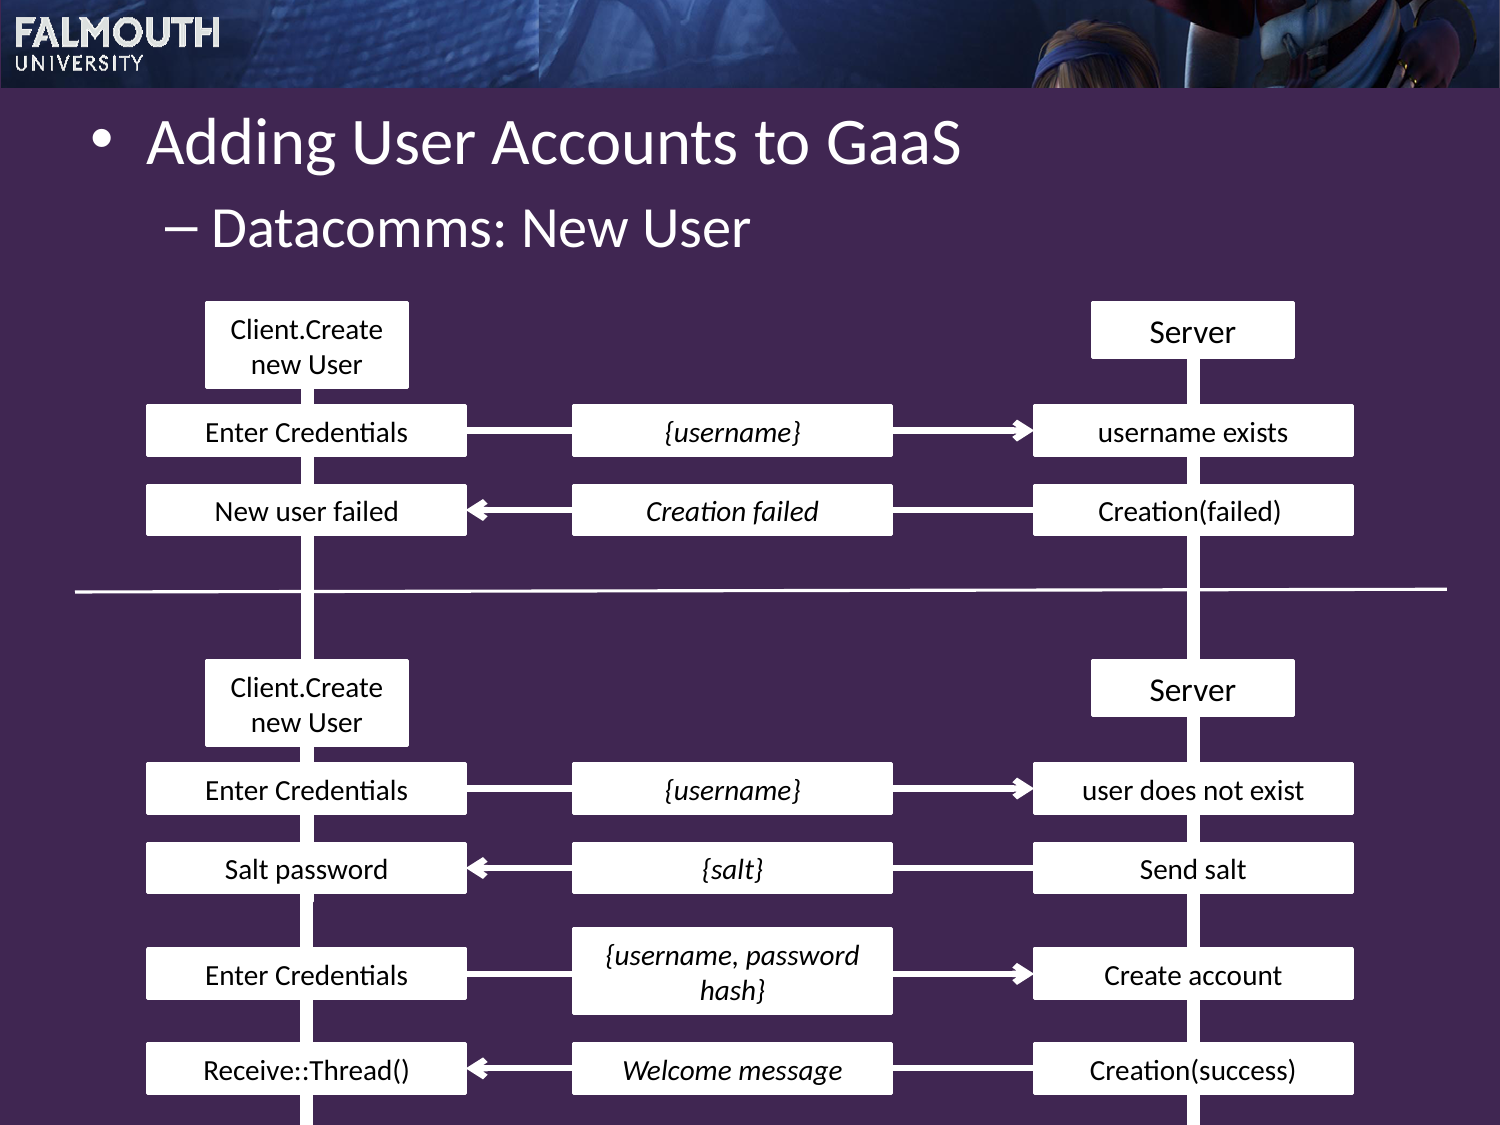

Adding User Accounts to GaaS
Datacomms: New User
Client.Create new User
Server

Enter Credentials
{username}
username exists
New user failed
Creation failed
Creation(failed)
Client.Create new User
Server

Enter Credentials
{username}
user does not exist
Salt password
{salt}
Send salt
{username, password hash}
Enter Credentials
Create account
Receive::Thread()
Welcome message
Creation(success)